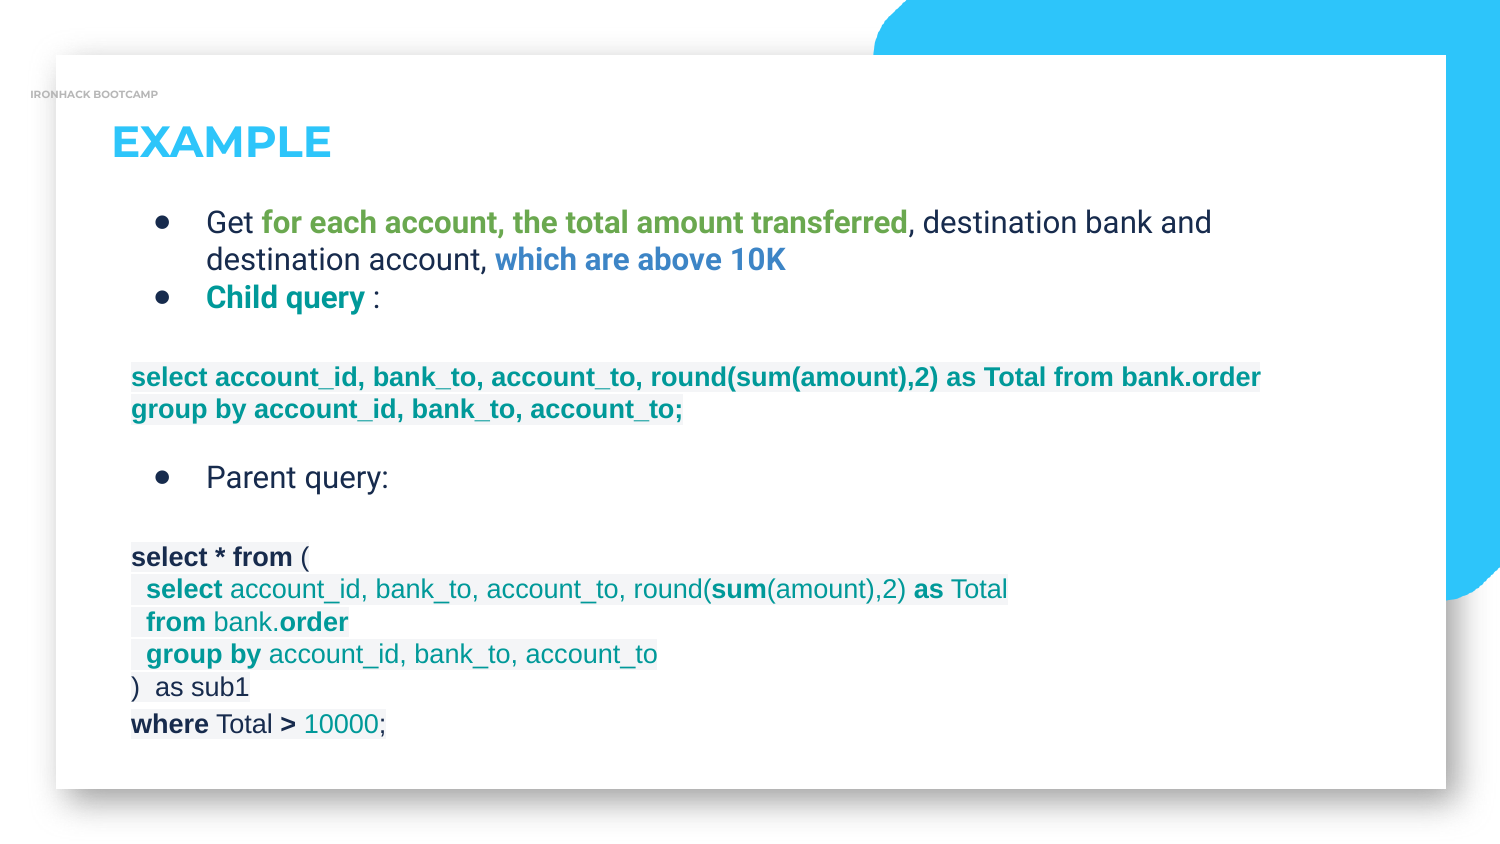

IRONHACK BOOTCAMP
EXAMPLE
Get for each account, the total amount transferred, destination bank and destination account, which are above 10K
Child query :

select account_id, bank_to, account_to, round(sum(amount),2) as Total from bank.order
group by account_id, bank_to, account_to;

Parent query:

select * from (
  select account_id, bank_to, account_to, round(sum(amount),2) as Total
  from bank.order
  group by account_id, bank_to, account_to
)  as sub1
where Total > 10000;